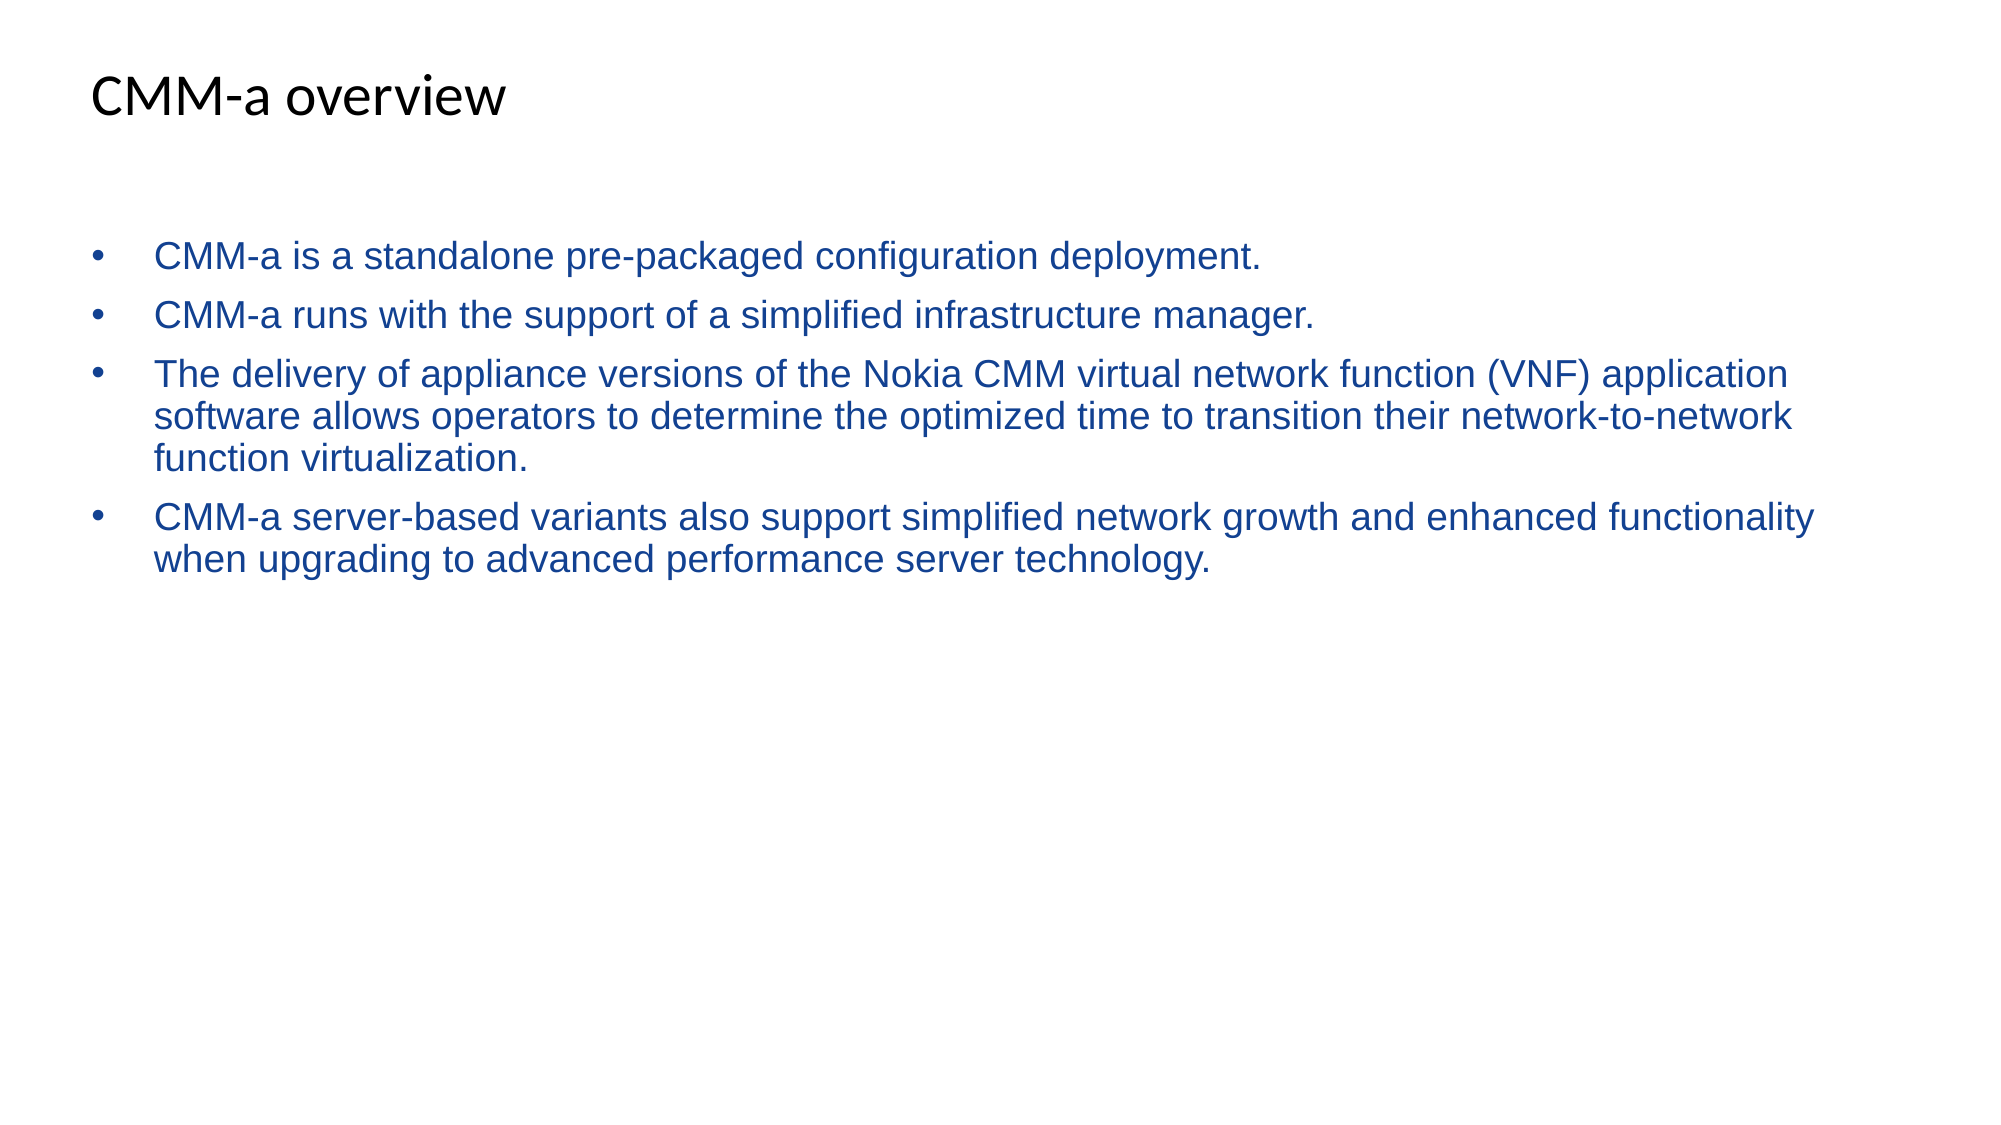

# CMM-a overview

CMM-a is a standalone pre-packaged configuration deployment.
CMM-a runs with the support of a simplified infrastructure manager.
The delivery of appliance versions of the Nokia CMM virtual network function (VNF) application software allows operators to determine the optimized time to transition their network-to-network function virtualization.
CMM-a server-based variants also support simplified network growth and enhanced functionality when upgrading to advanced performance server technology.